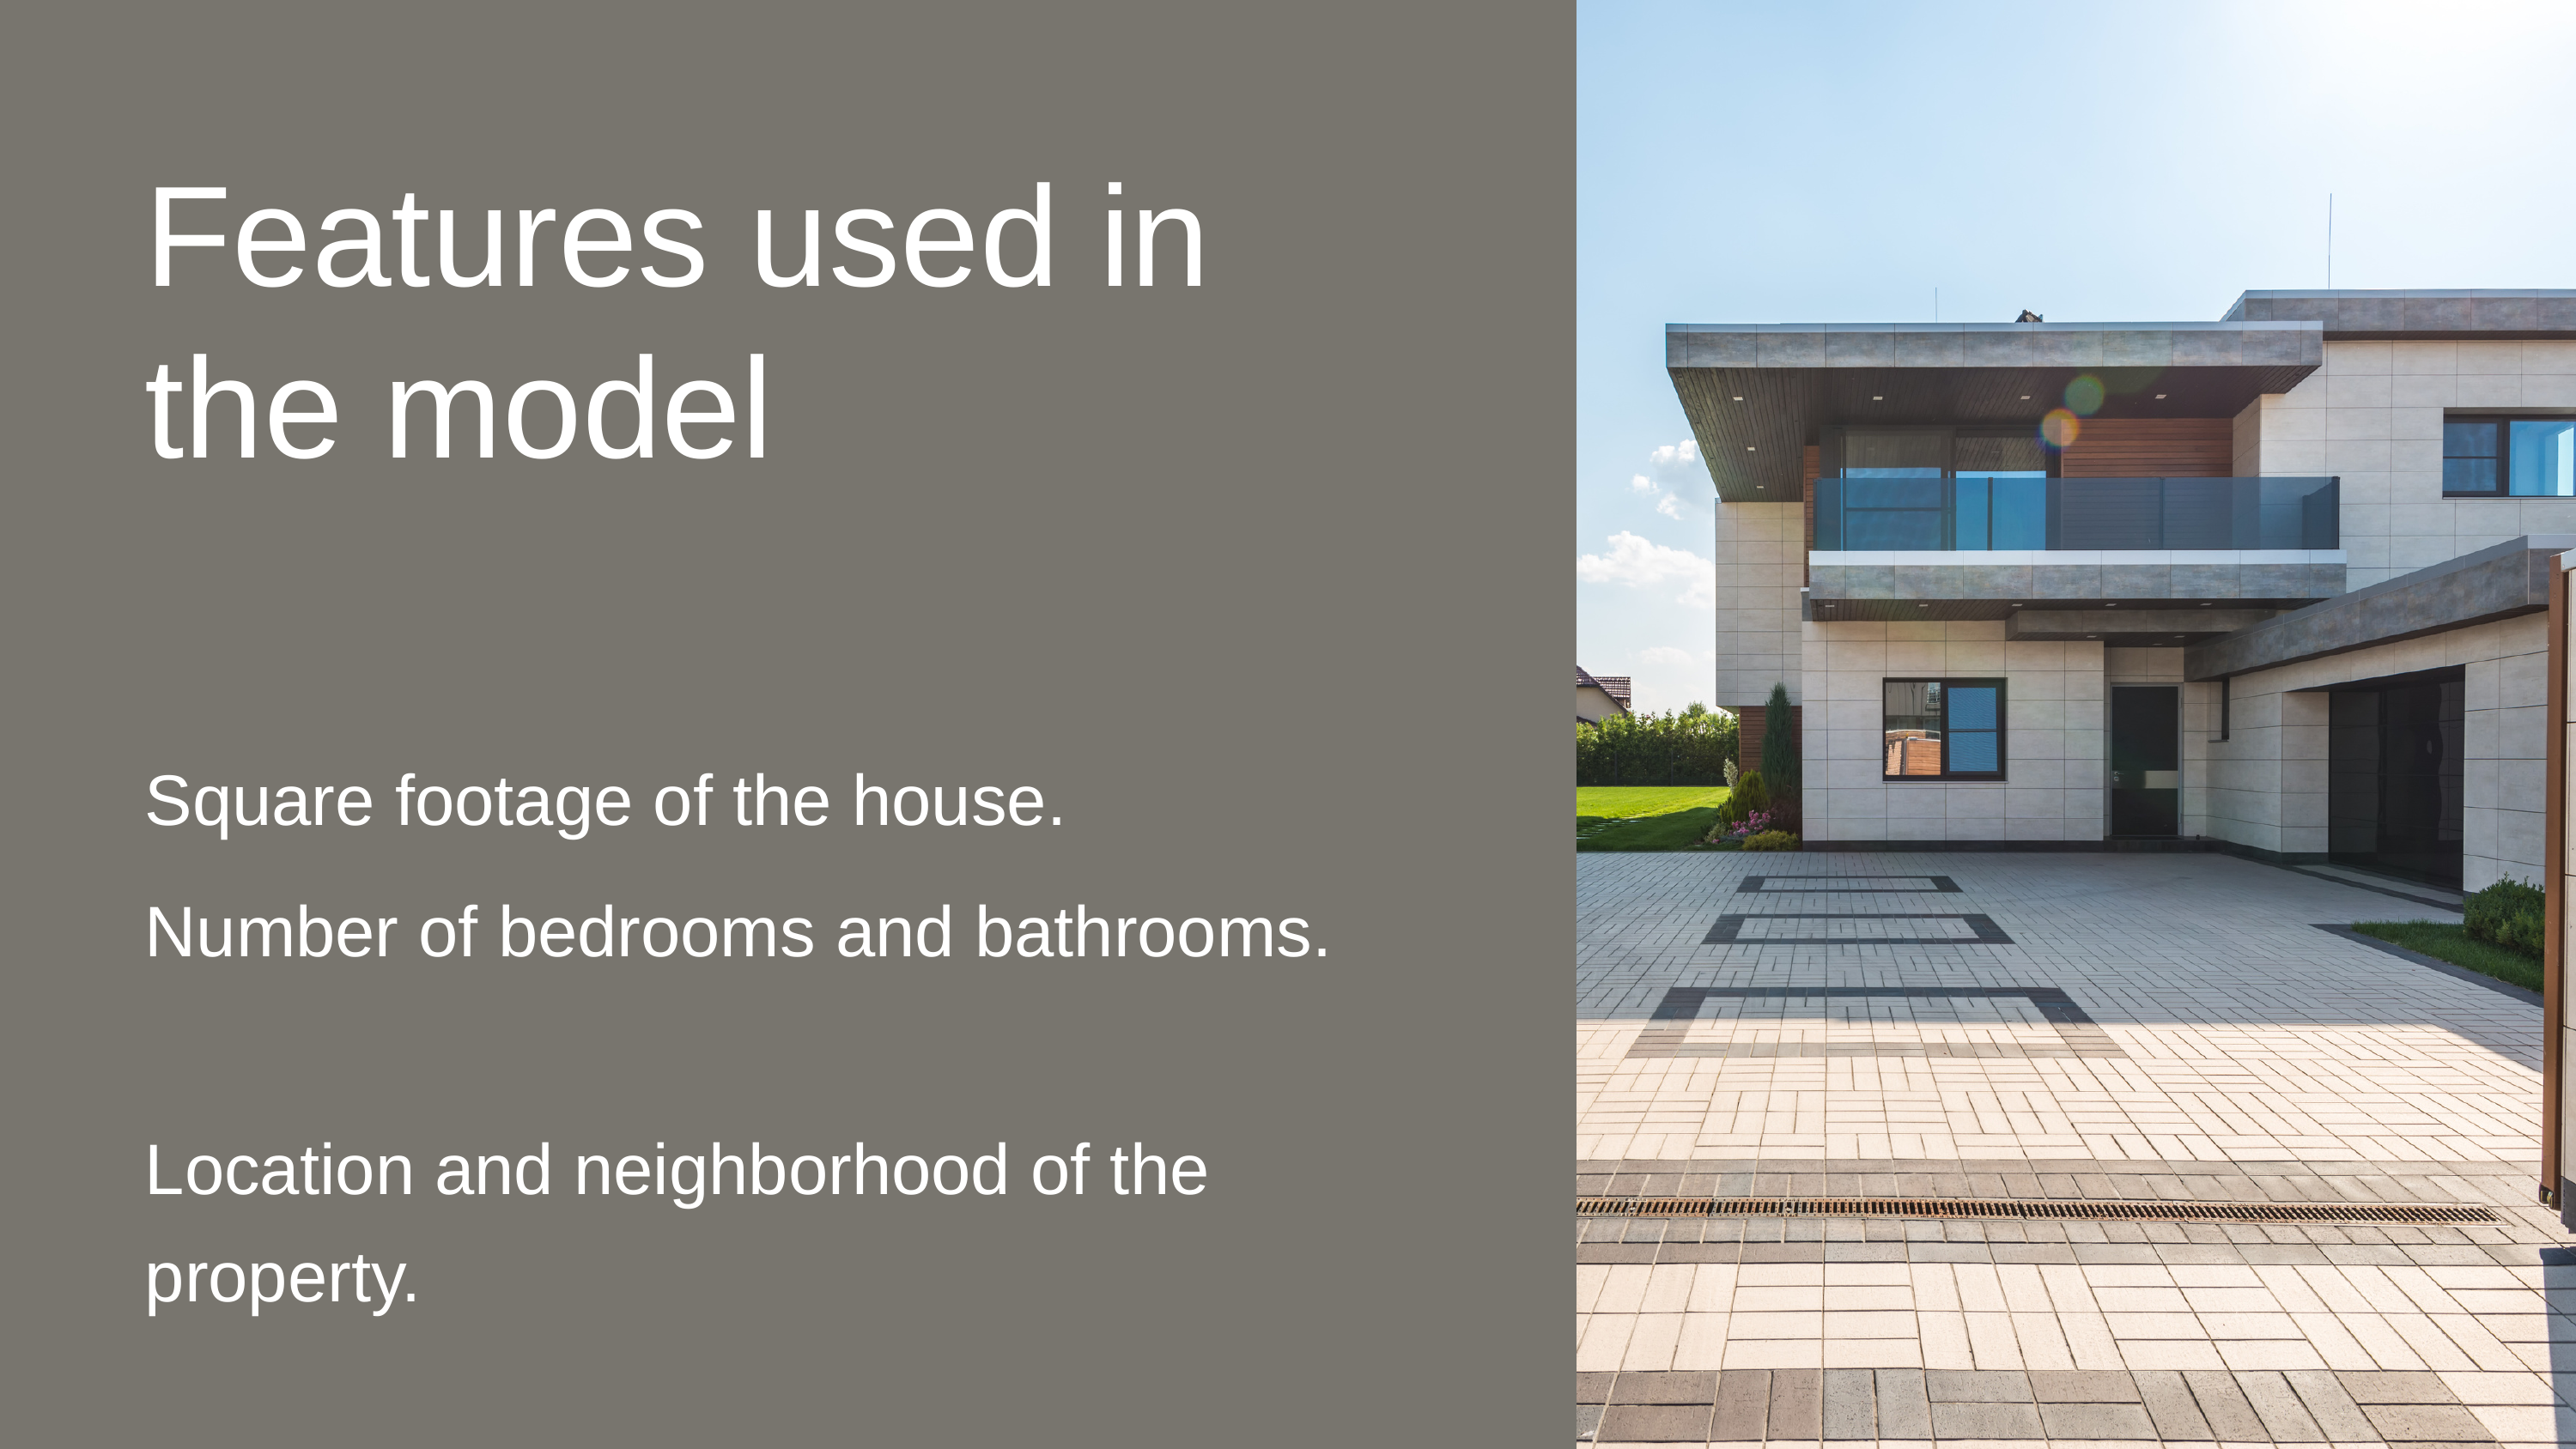

Features used in the model
Square footage of the house.
Number of bedrooms and bathrooms.
Location and neighborhood of the property.